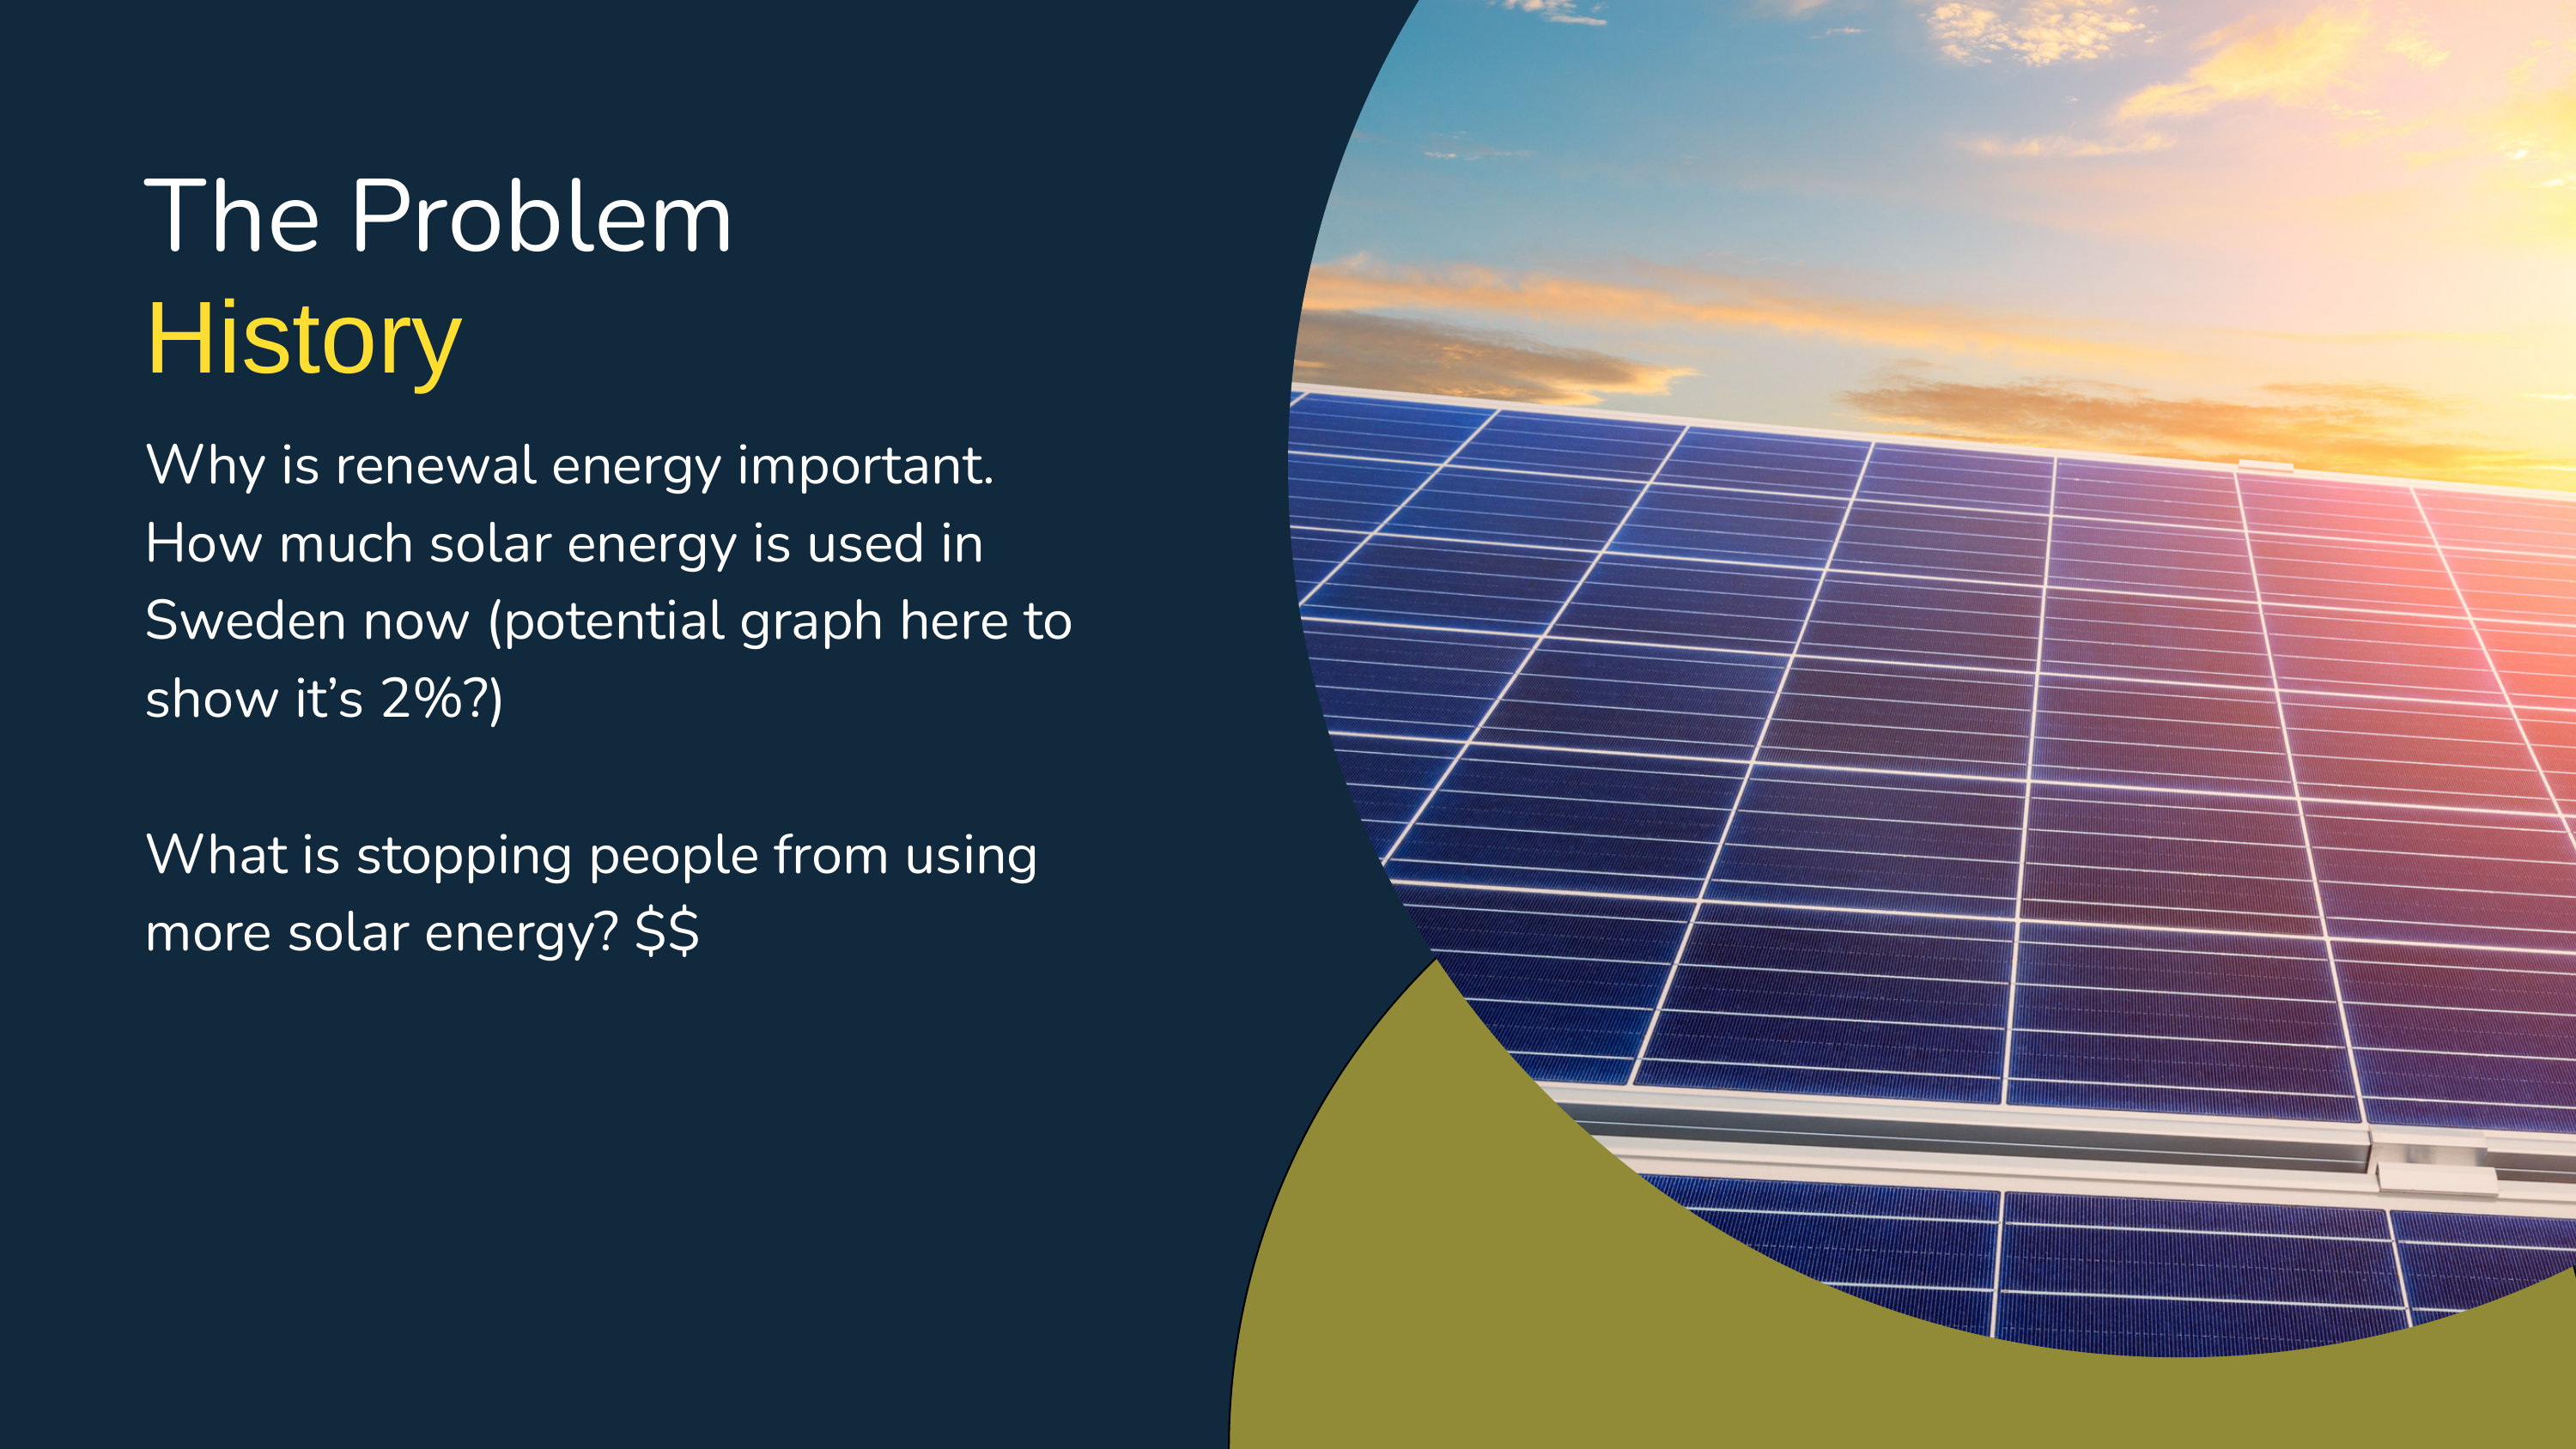

The Problem
History
Why is renewal energy important.
How much solar energy is used in Sweden now (potential graph here to show it’s 2%?)

What is stopping people from using more solar energy? $$